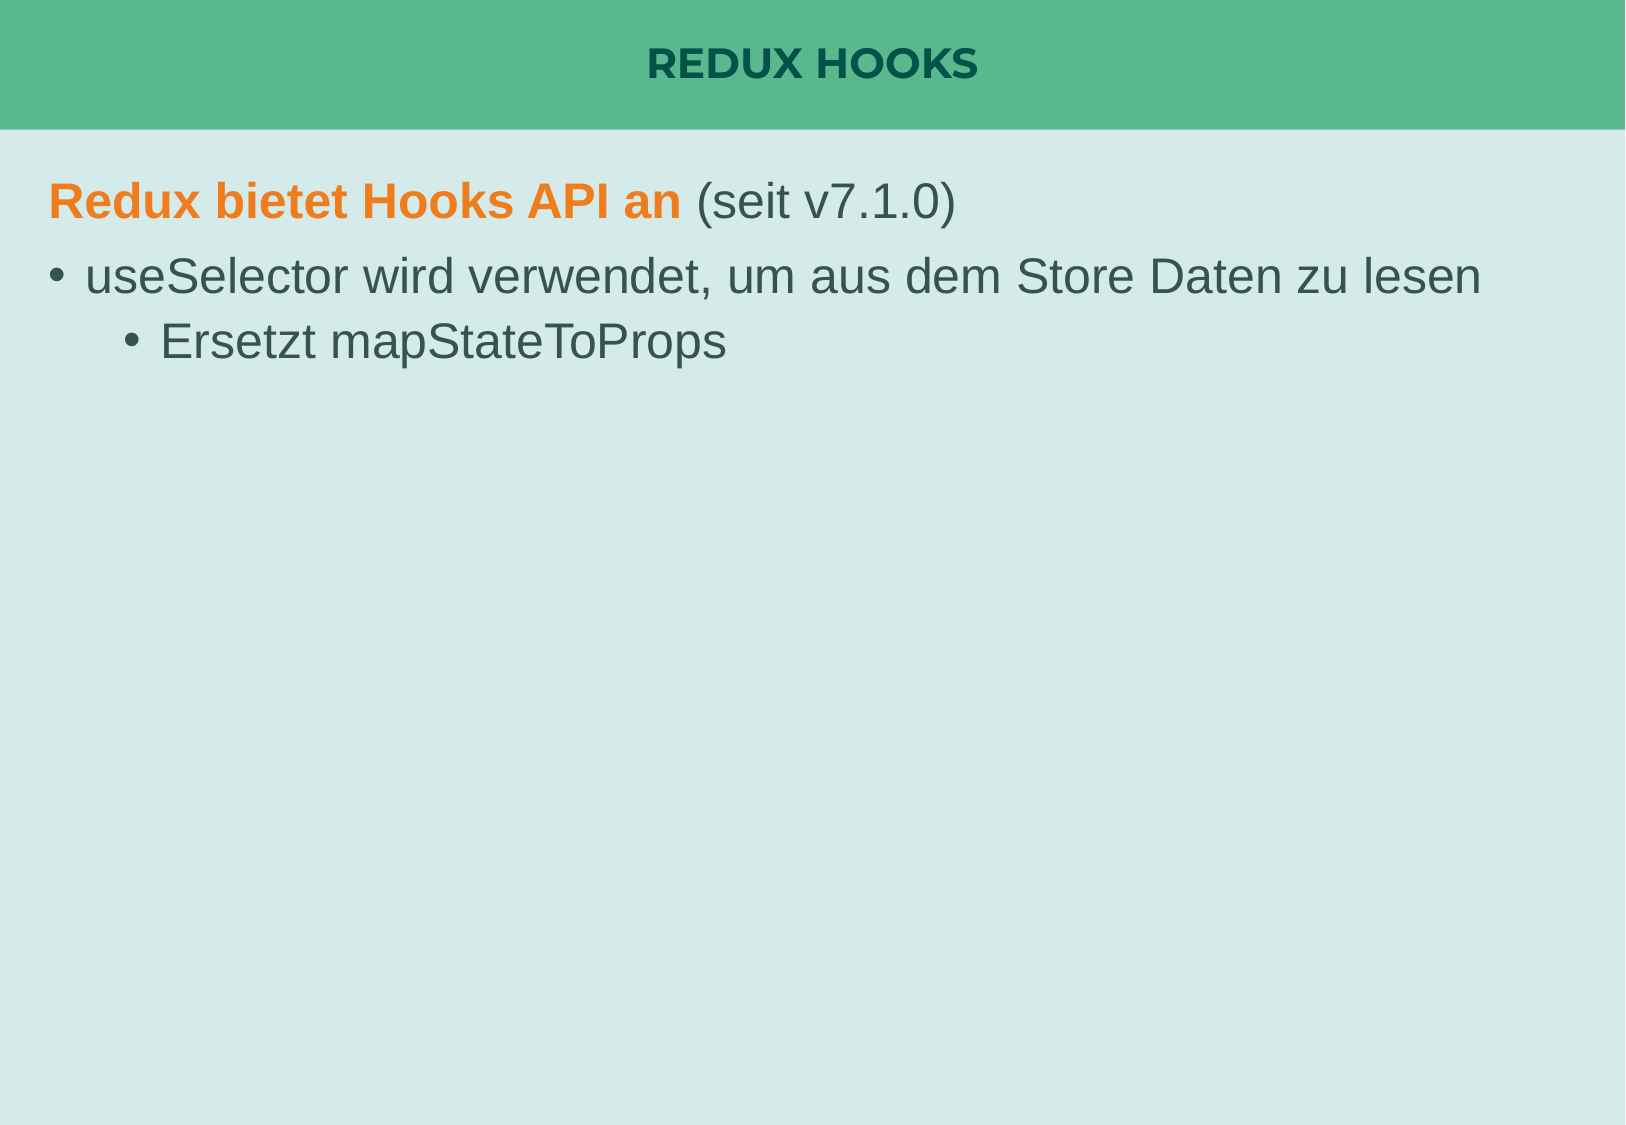

# Redux Hooks
Redux bietet Hooks API an (seit v7.1.0)
useSelector wird verwendet, um aus dem Store Daten zu lesen
Ersetzt mapStateToProps

Beispiel: ChatPage oder Tabs

Beispiel: UserStatsPage für fetch ?